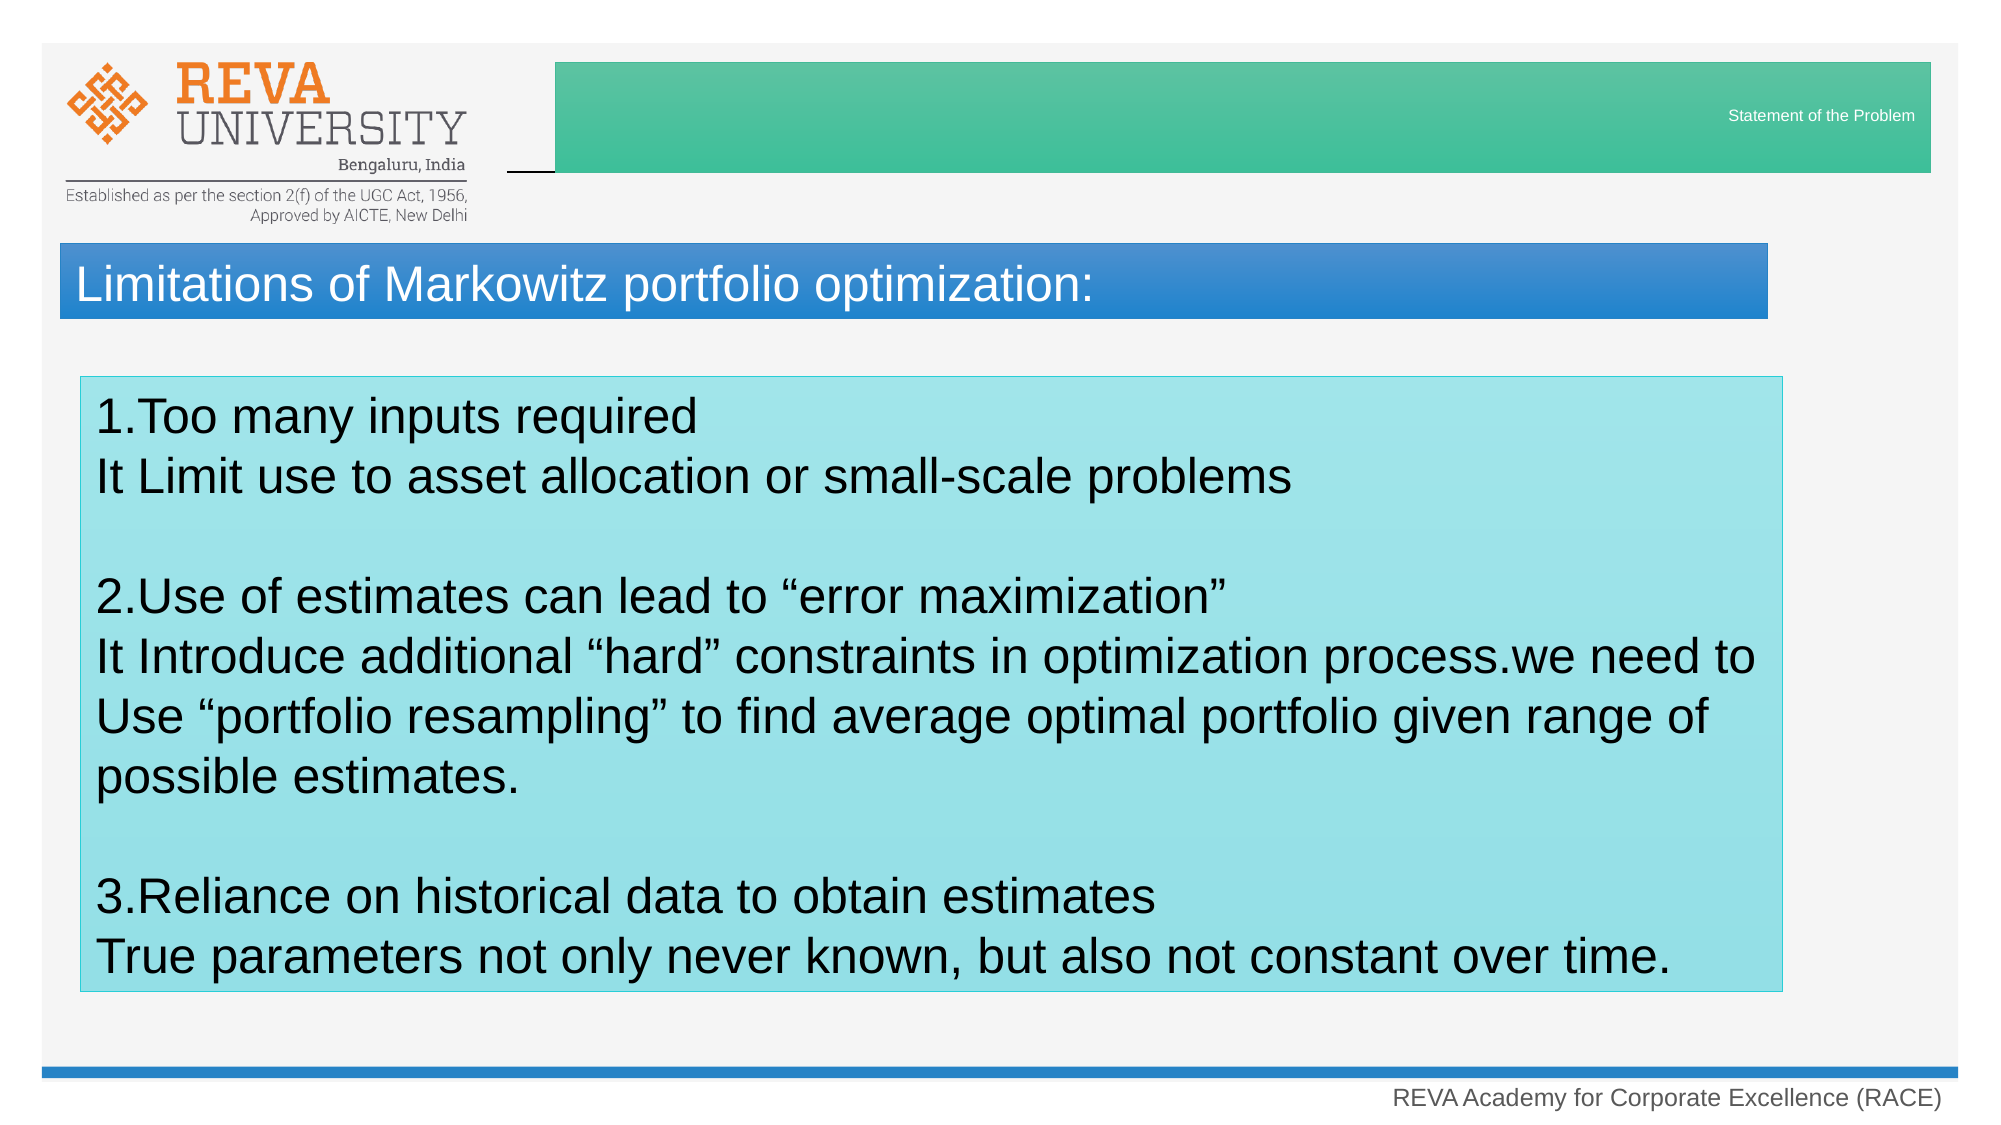

# Statement of the Problem
Limitations of Markowitz portfolio optimization:
1.Too many inputs required
It Limit use to asset allocation or small-scale problems

2.Use of estimates can lead to “error maximization”
It Introduce additional “hard” constraints in optimization process.we need to Use “portfolio resampling” to find average optimal portfolio given range of possible estimates.

3.Reliance on historical data to obtain estimates
True parameters not only never known, but also not constant over time.